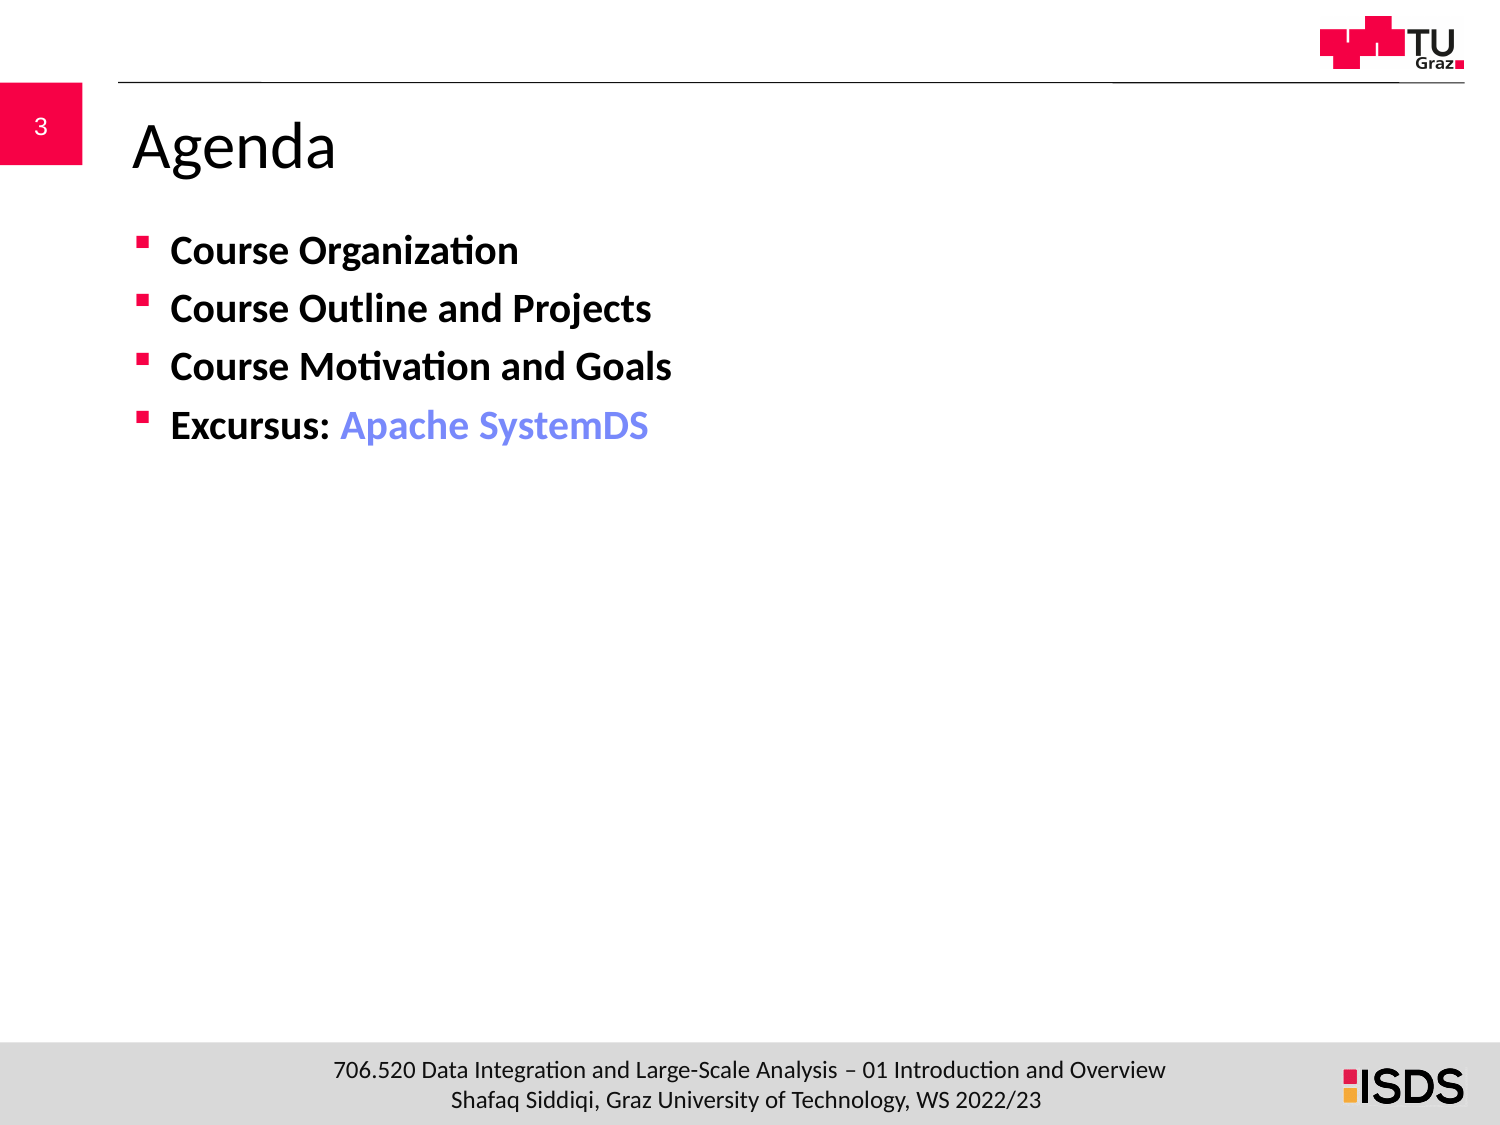

# Agenda
Course Organization
Course Outline and Projects
Course Motivation and Goals
Excursus: Apache SystemDS